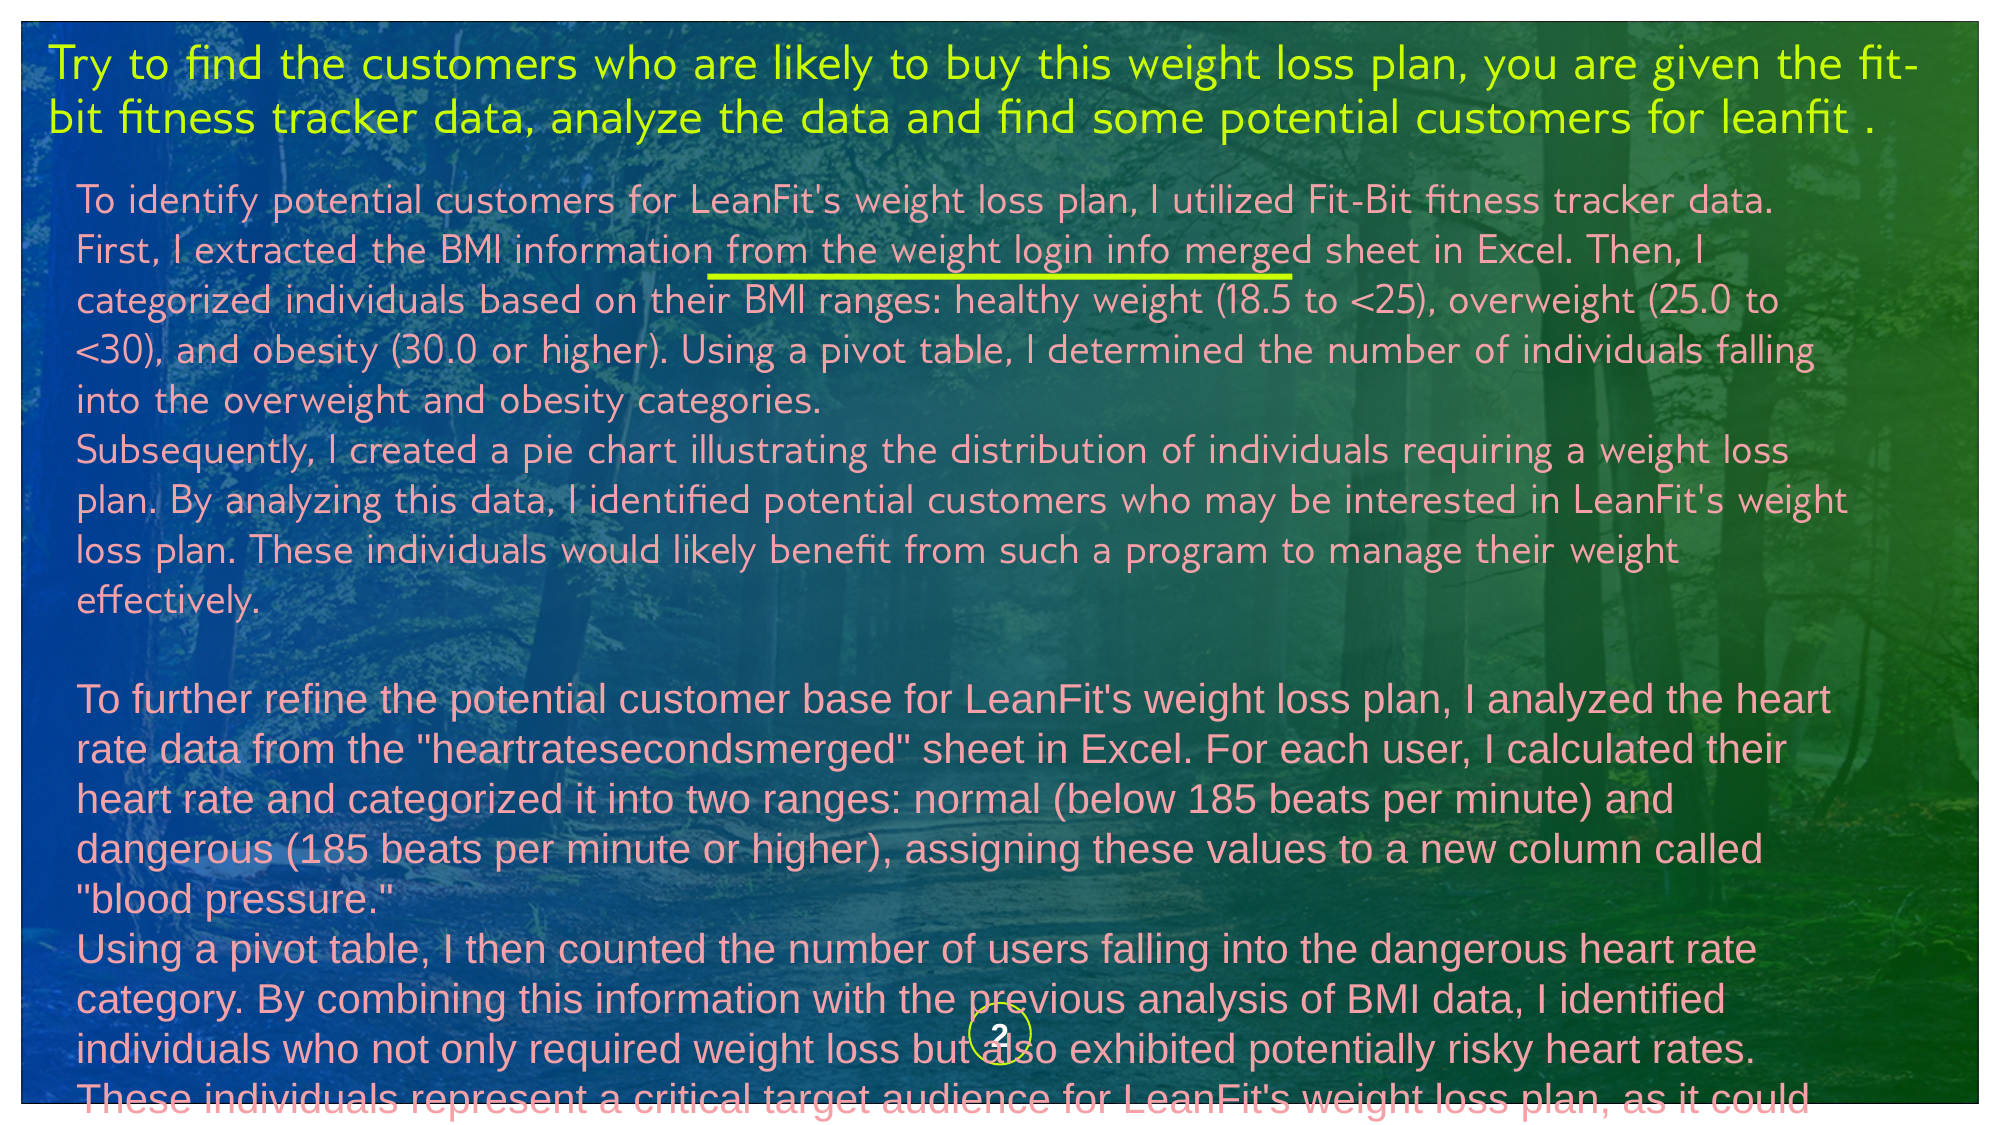

# Try to find the customers who are likely to buy this weight loss plan, you are given the fit-bit fitness tracker data, analyze the data and find some potential customers for leanfit .
To identify potential customers for LeanFit's weight loss plan, I utilized Fit-Bit fitness tracker data. First, I extracted the BMI information from the weight login info merged sheet in Excel. Then, I categorized individuals based on their BMI ranges: healthy weight (18.5 to <25), overweight (25.0 to <30), and obesity (30.0 or higher). Using a pivot table, I determined the number of individuals falling into the overweight and obesity categories.
Subsequently, I created a pie chart illustrating the distribution of individuals requiring a weight loss plan. By analyzing this data, I identified potential customers who may be interested in LeanFit's weight loss plan. These individuals would likely benefit from such a program to manage their weight effectively.
To further refine the potential customer base for LeanFit's weight loss plan, I analyzed the heart rate data from the "heartratesecondsmerged" sheet in Excel. For each user, I calculated their heart rate and categorized it into two ranges: normal (below 185 beats per minute) and dangerous (185 beats per minute or higher), assigning these values to a new column called "blood pressure."
Using a pivot table, I then counted the number of users falling into the dangerous heart rate category. By combining this information with the previous analysis of BMI data, I identified individuals who not only required weight loss but also exhibited potentially risky heart rates. These individuals represent a critical target audience for LeanFit's weight loss plan, as it could help them manage both their weight and cardiovascular health effectively.

2